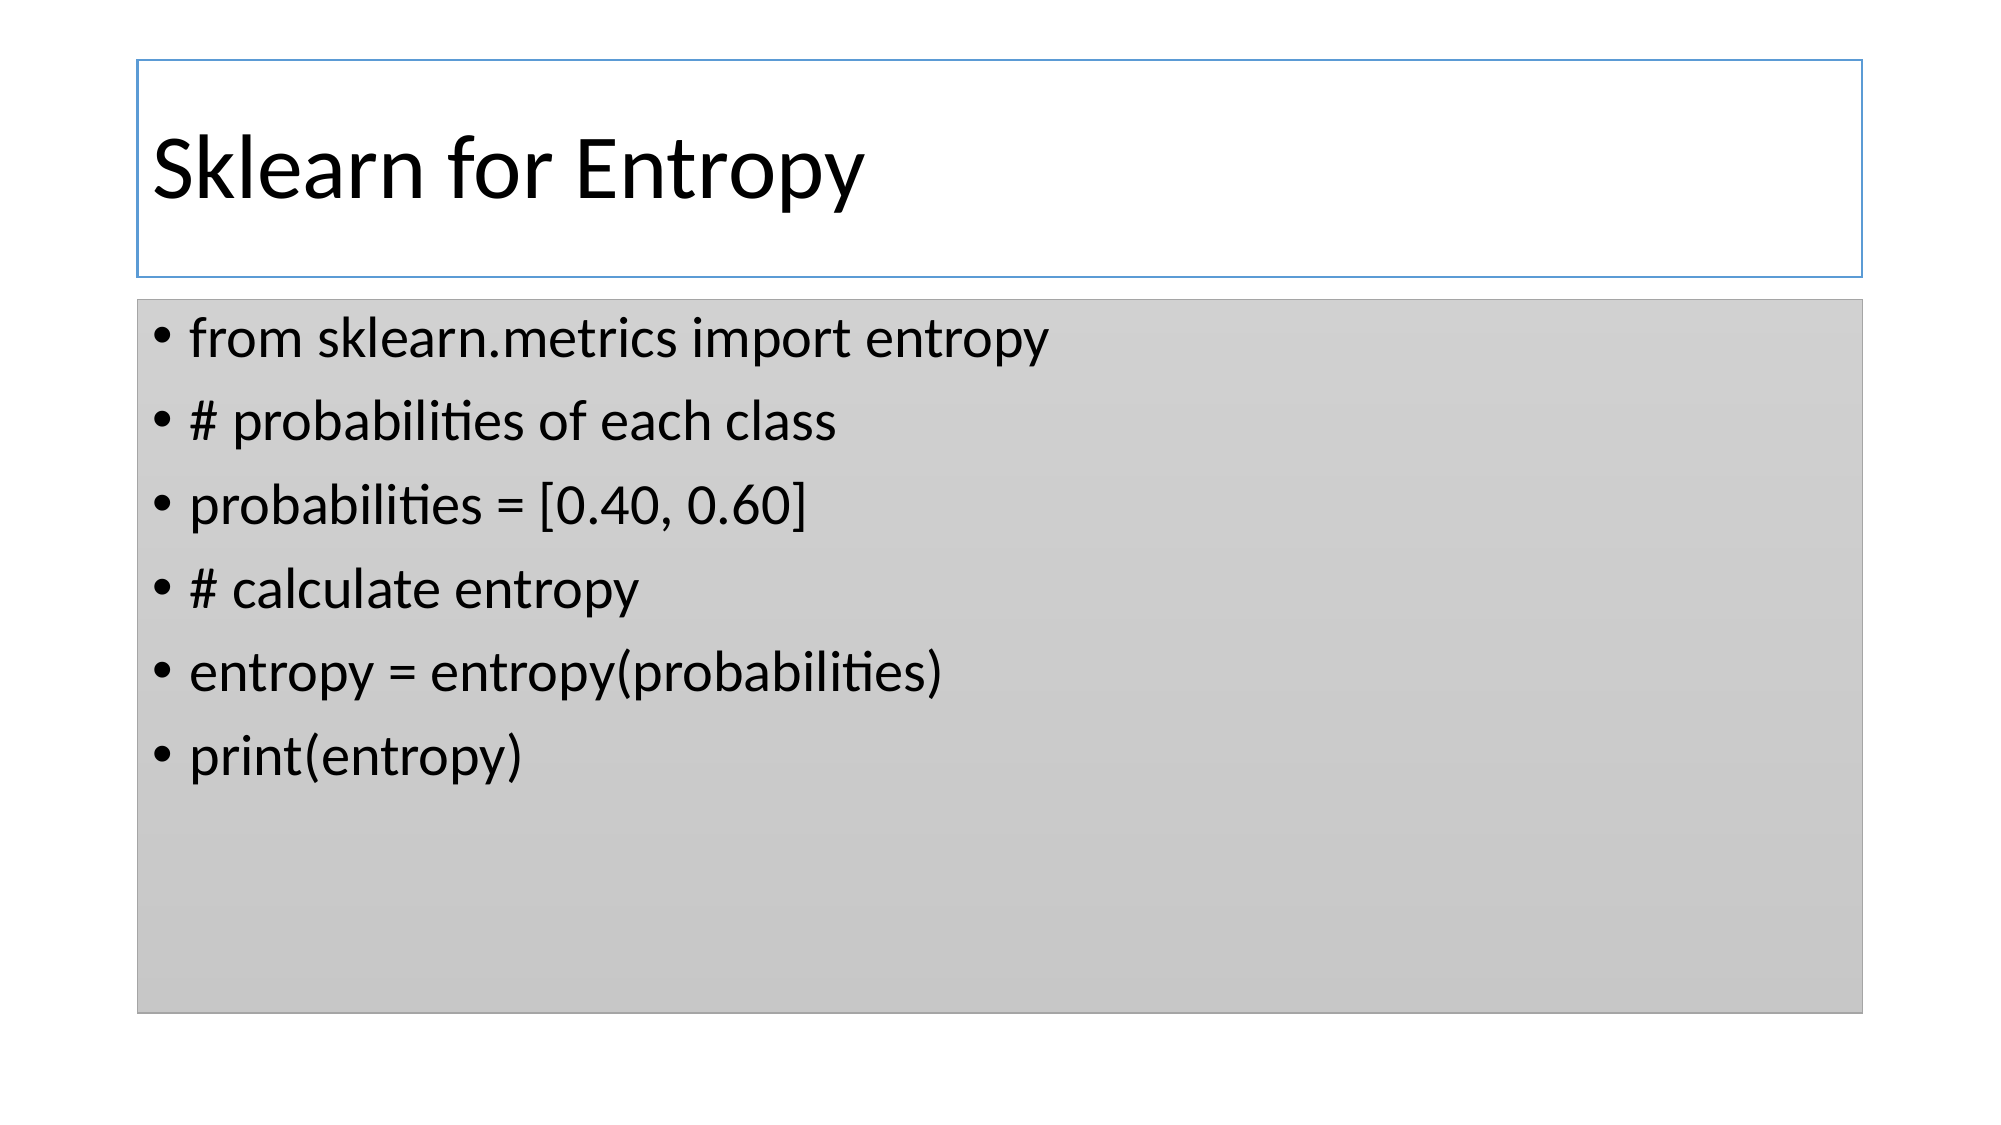

# Sklearn for Entropy
from sklearn.metrics import entropy
# probabilities of each class
probabilities = [0.40, 0.60]
# calculate entropy
entropy = entropy(probabilities)
print(entropy)